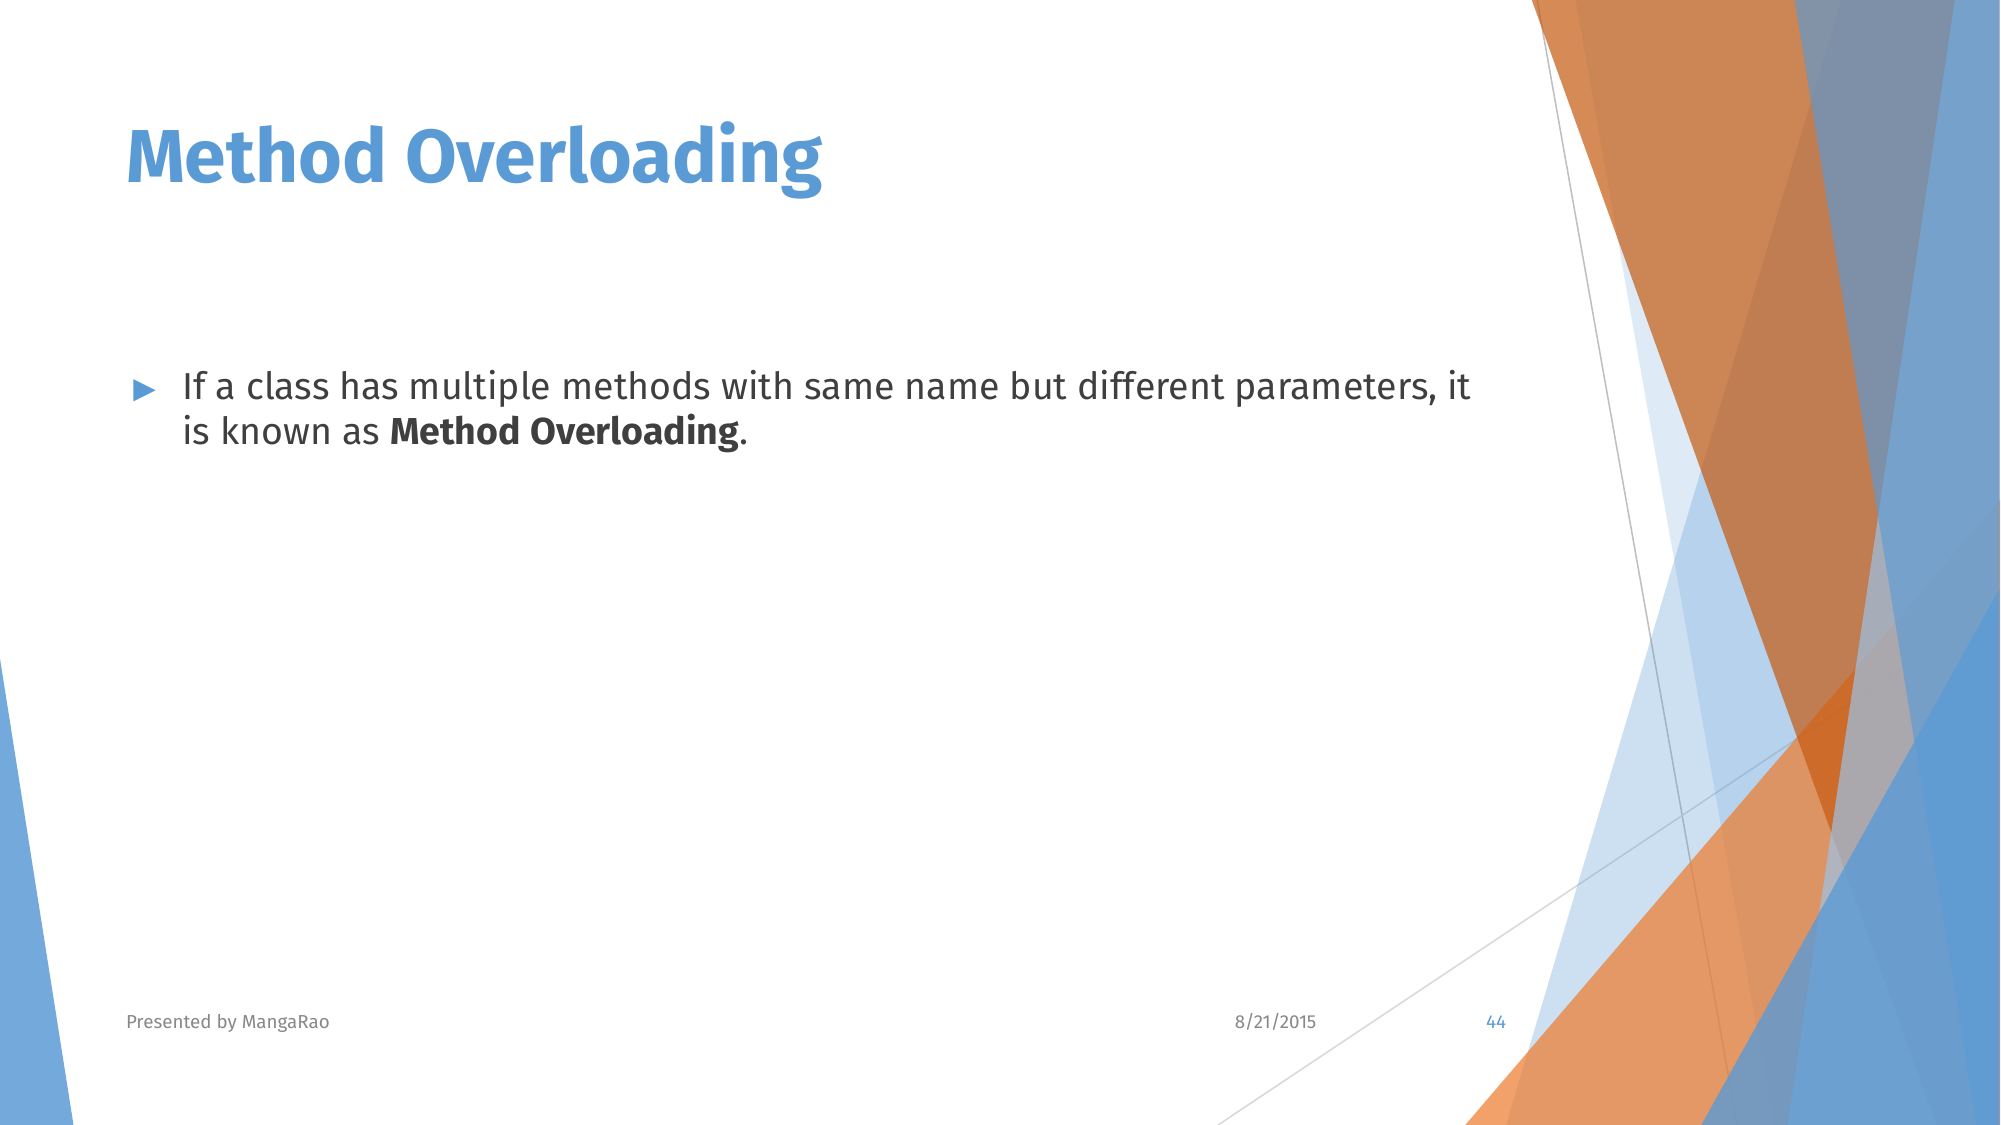

# Method Overloading
If a class has multiple methods with same name but different parameters, it is known as Method Overloading.

Presented by MangaRao
8/21/2015
44